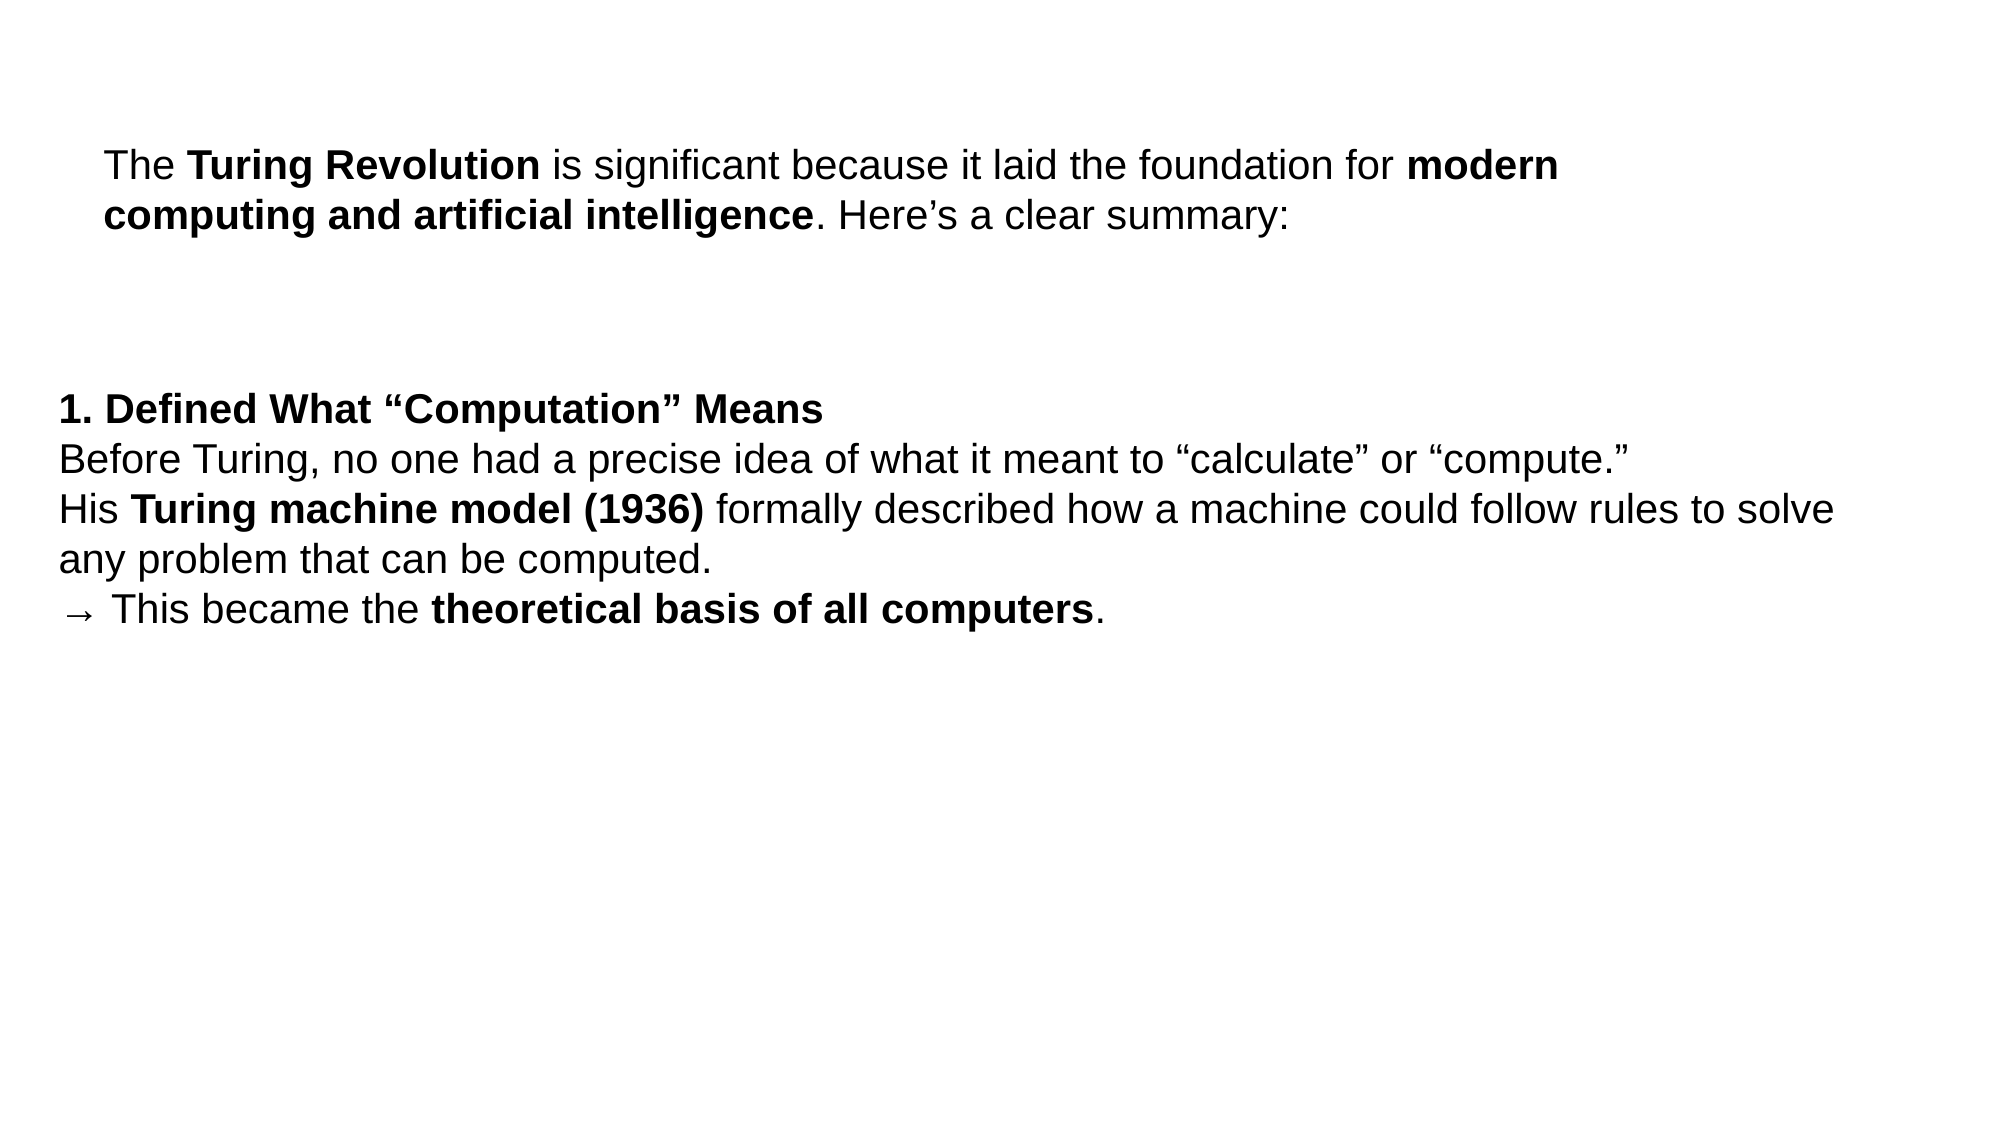

The Turing Revolution is significant because it laid the foundation for modern computing and artificial intelligence. Here’s a clear summary:

1. Defined What “Computation” Means
Before Turing, no one had a precise idea of what it meant to “calculate” or “compute.”
His Turing machine model (1936) formally described how a machine could follow rules to solve any problem that can be computed.
→ This became the theoretical basis of all computers.